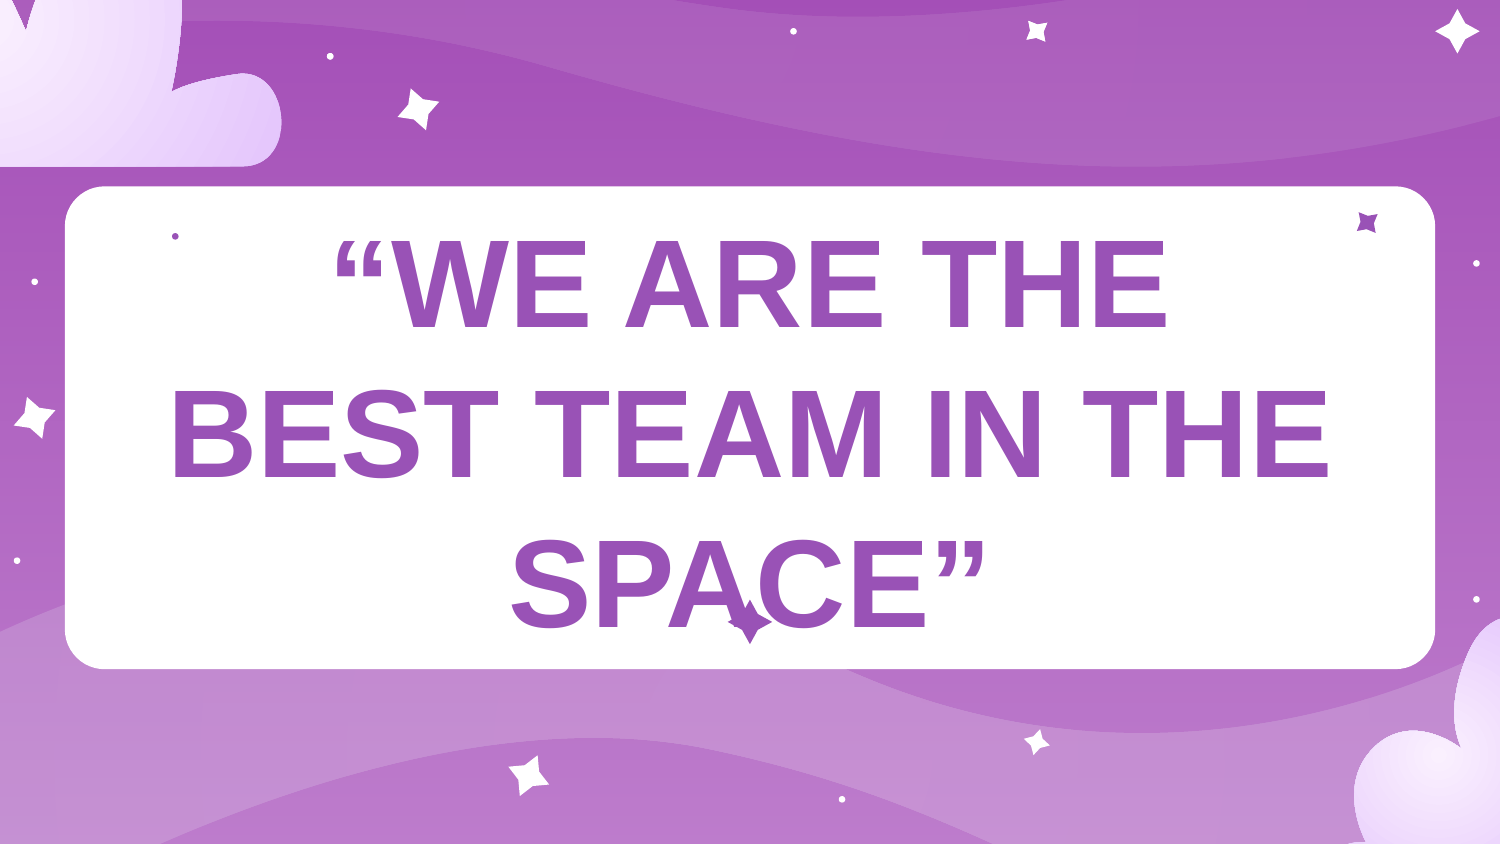

# “WE ARE THE BEST TEAM IN THE SPACE”